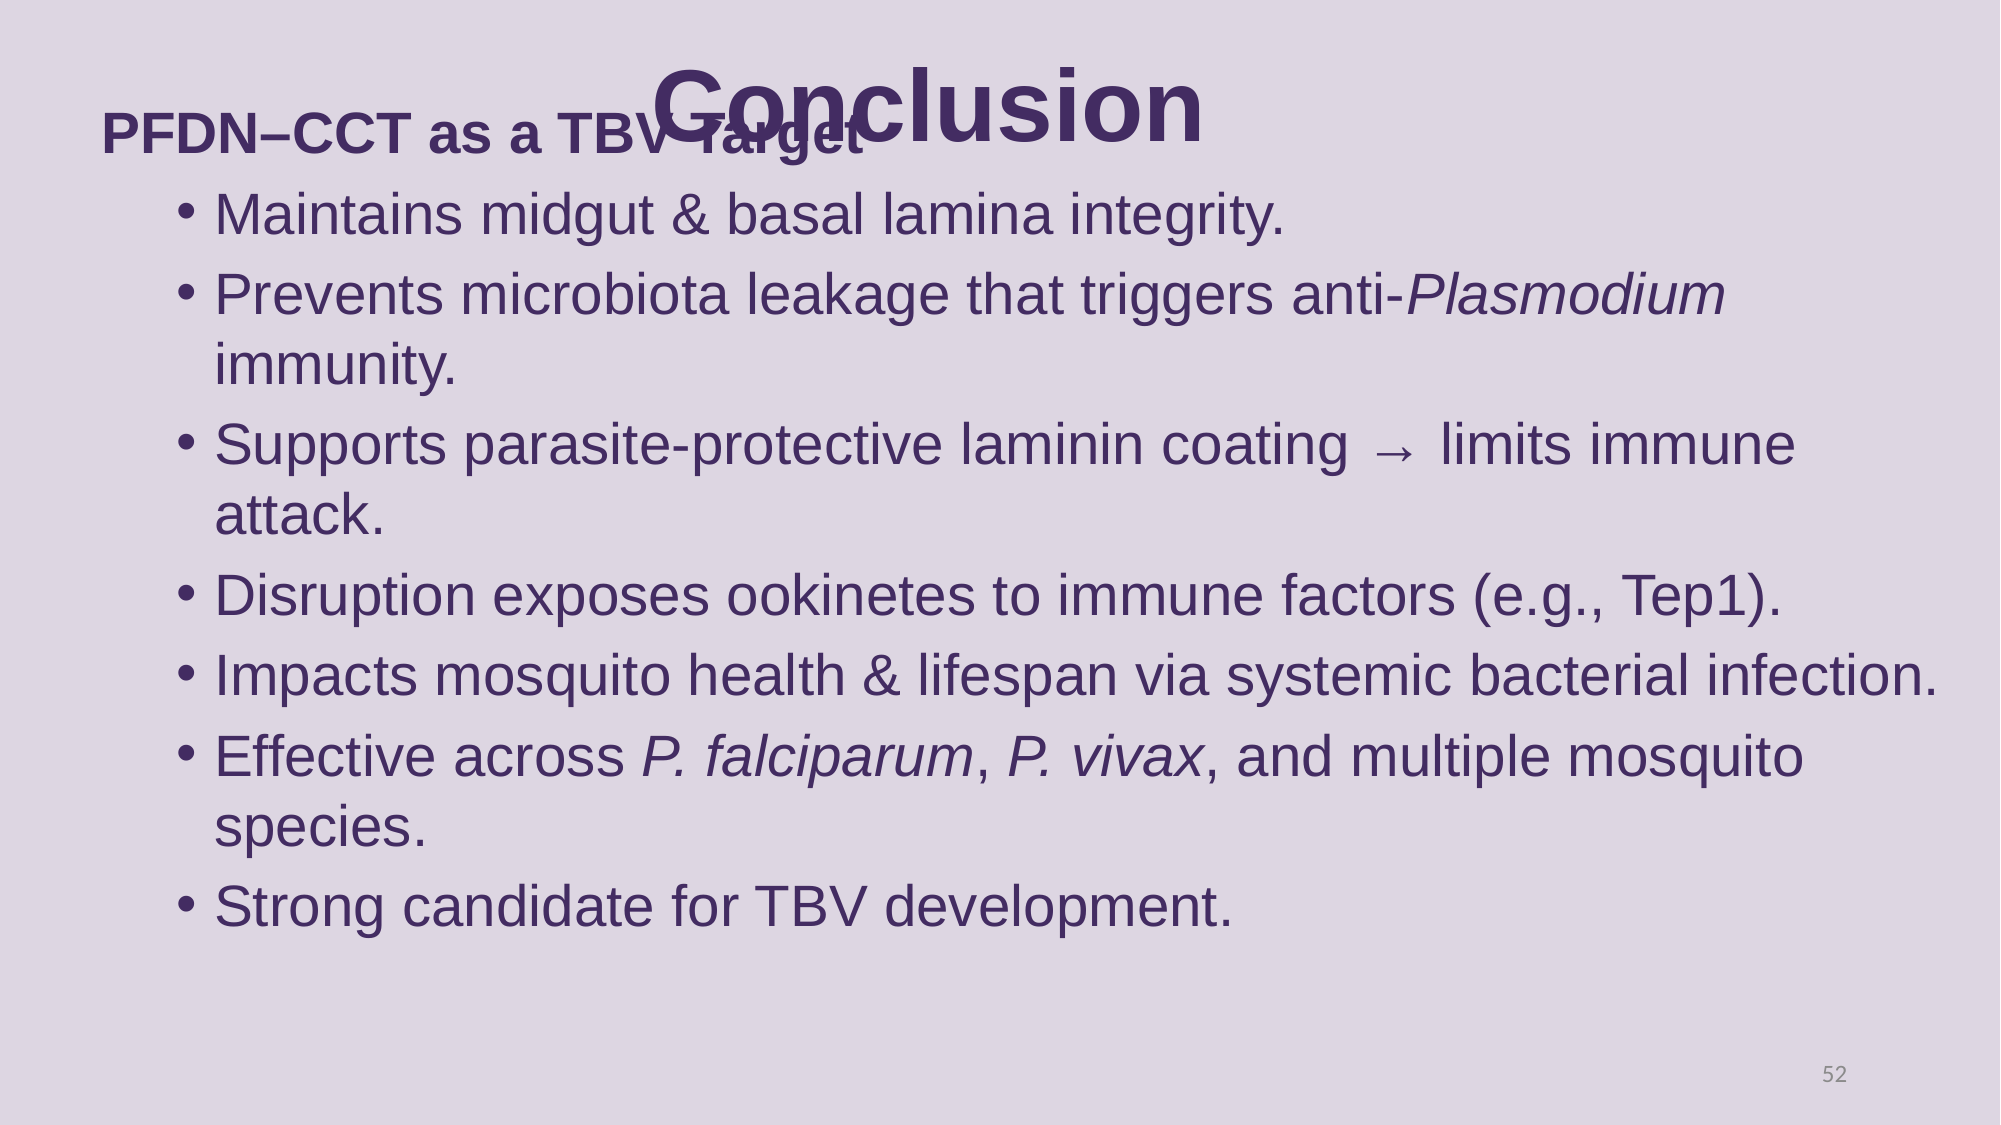

# Conclusion
PFDN–CCT as a TBV Target
Maintains midgut & basal lamina integrity.
Prevents microbiota leakage that triggers anti-Plasmodium immunity.
Supports parasite-protective laminin coating → limits immune attack.
Disruption exposes ookinetes to immune factors (e.g., Tep1).
Impacts mosquito health & lifespan via systemic bacterial infection.
Effective across P. falciparum, P. vivax, and multiple mosquito species.
Strong candidate for TBV development.
52